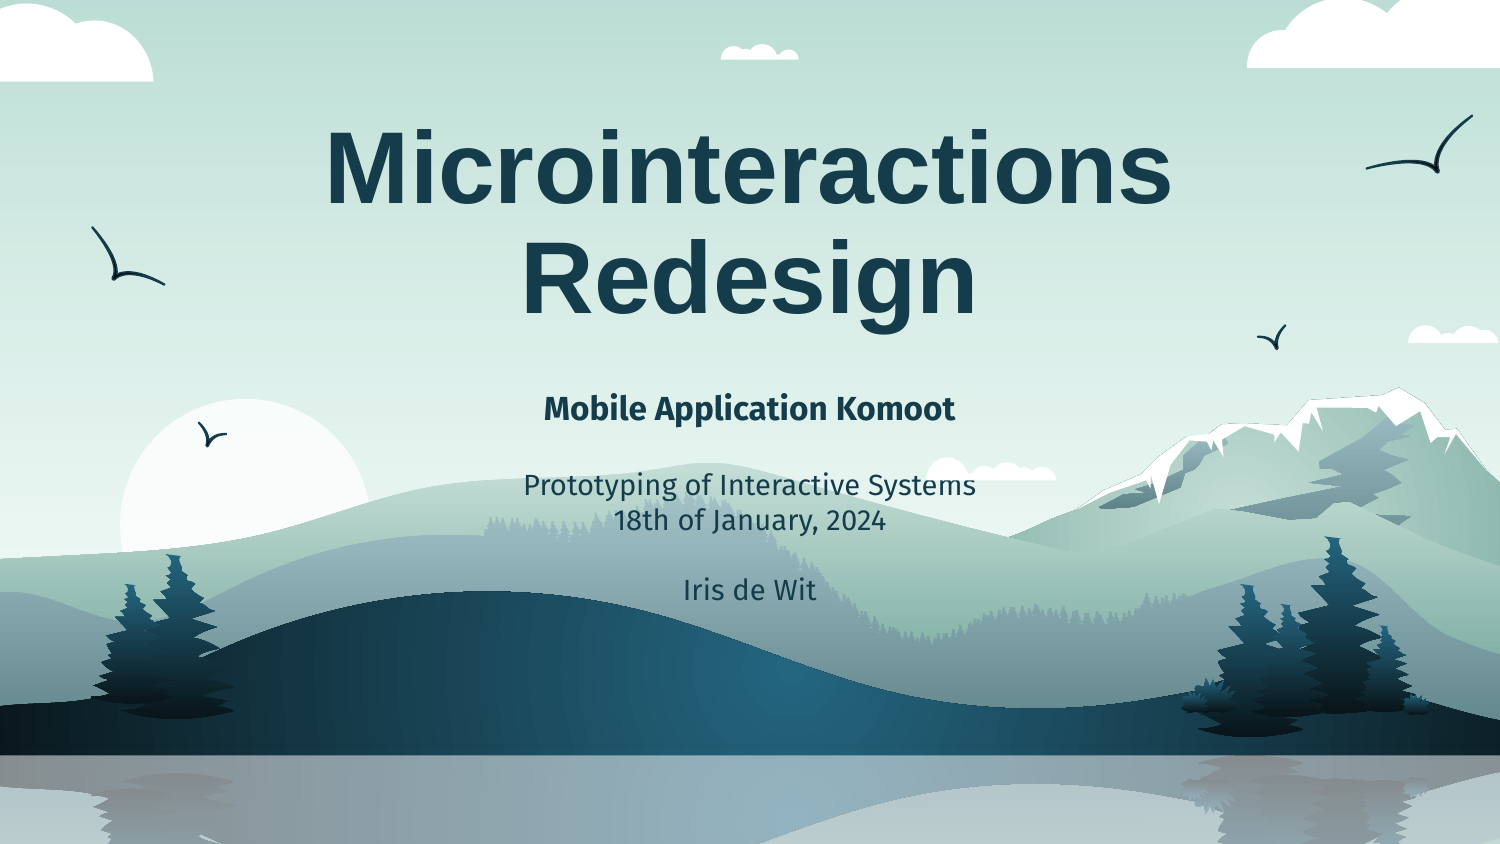

# Microinteractions Redesign

Mobile Application Komoot

Prototyping of Interactive Systems
18th of January, 2024

Iris de Wit